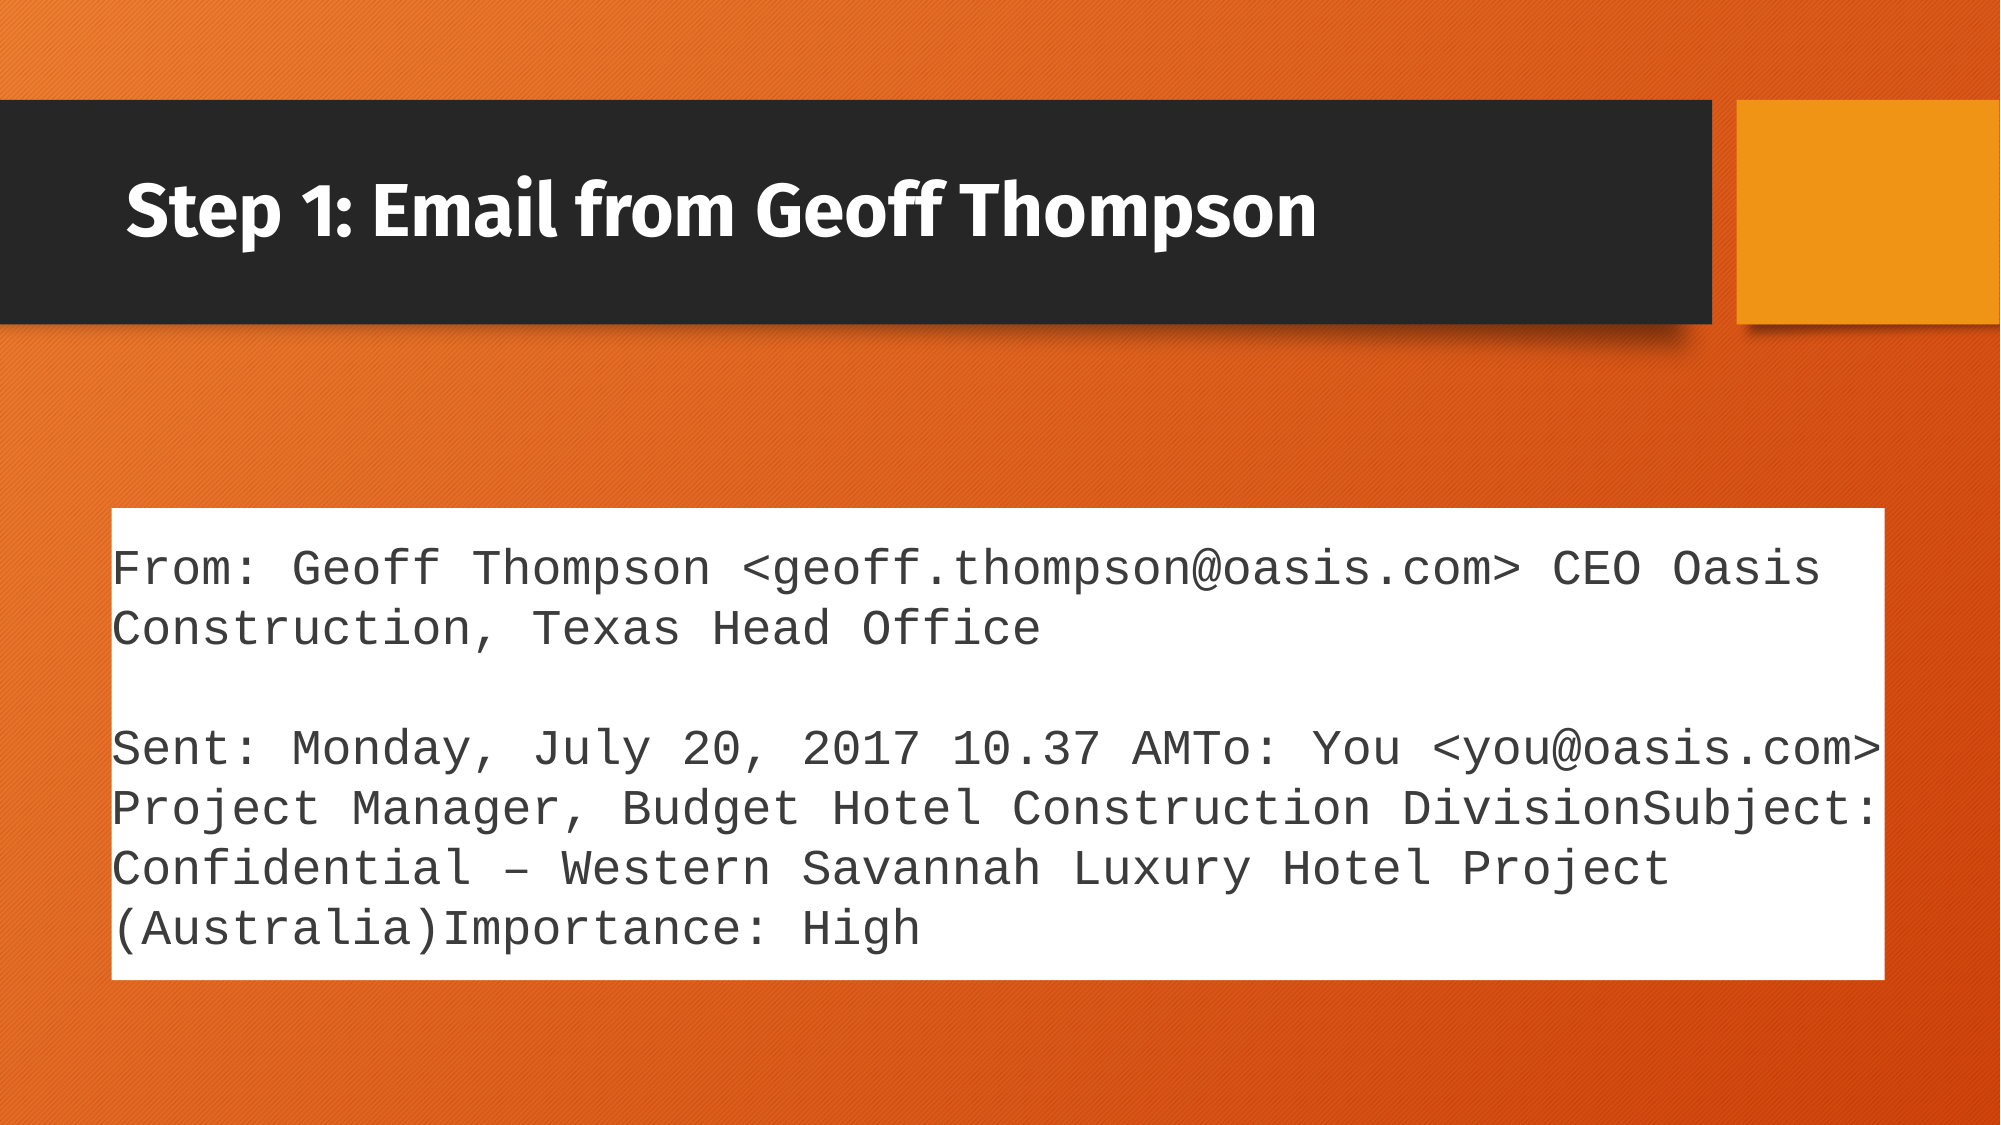

# Step 1: Email from Geoff Thompson
From: Geoff Thompson <geoff.thompson@oasis.com> CEO Oasis Construction, Texas Head Office
Sent: Monday, July 20, 2017 10.37 AMTo: You <you@oasis.com> Project Manager, Budget Hotel Construction DivisionSubject: Confidential – Western Savannah Luxury Hotel Project (Australia)Importance: High